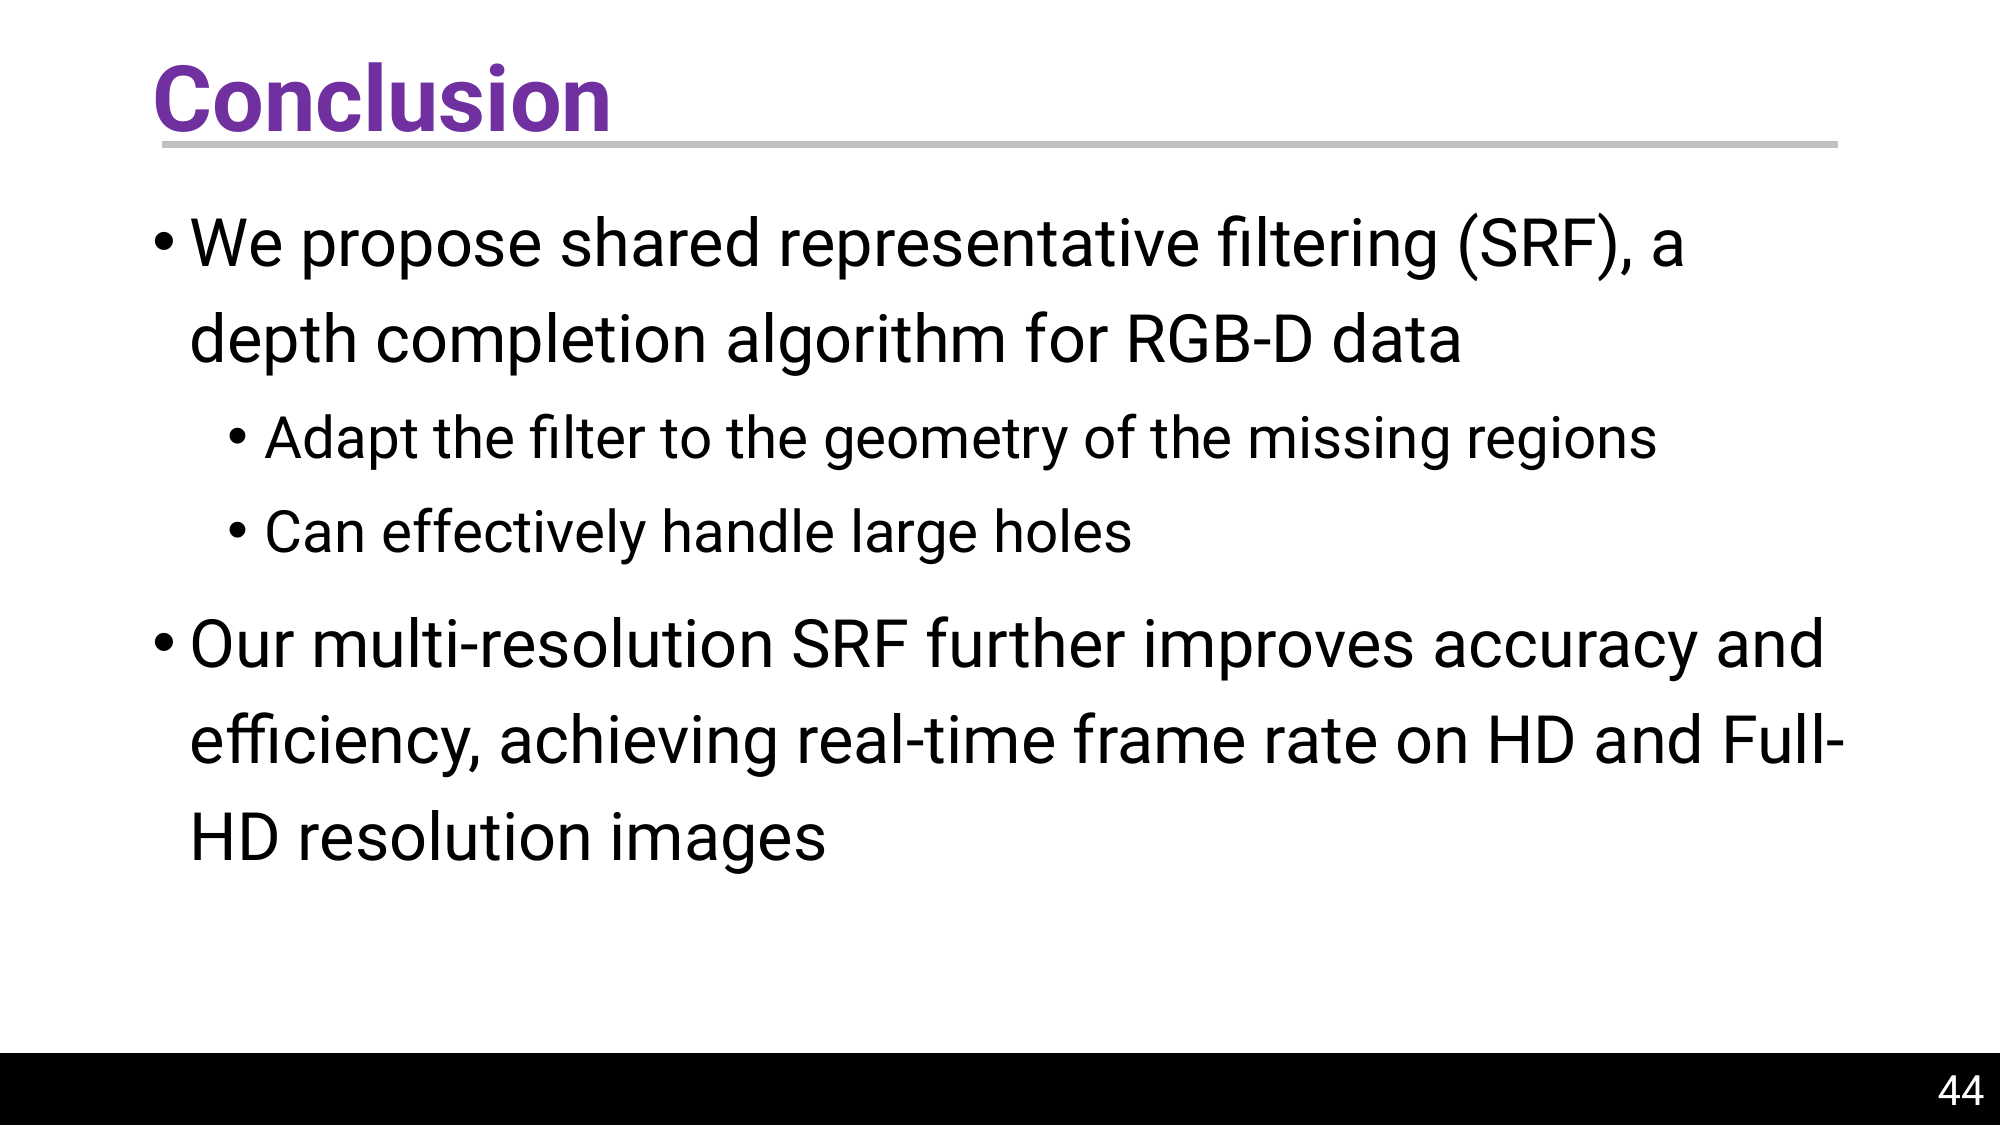

# Conclusion
We propose shared representative filtering (SRF), a depth completion algorithm for RGB-D data
Adapt the filter to the geometry of the missing regions
Can effectively handle large holes
Our multi-resolution SRF further improves accuracy and efficiency, achieving real-time frame rate on HD and Full-HD resolution images

44